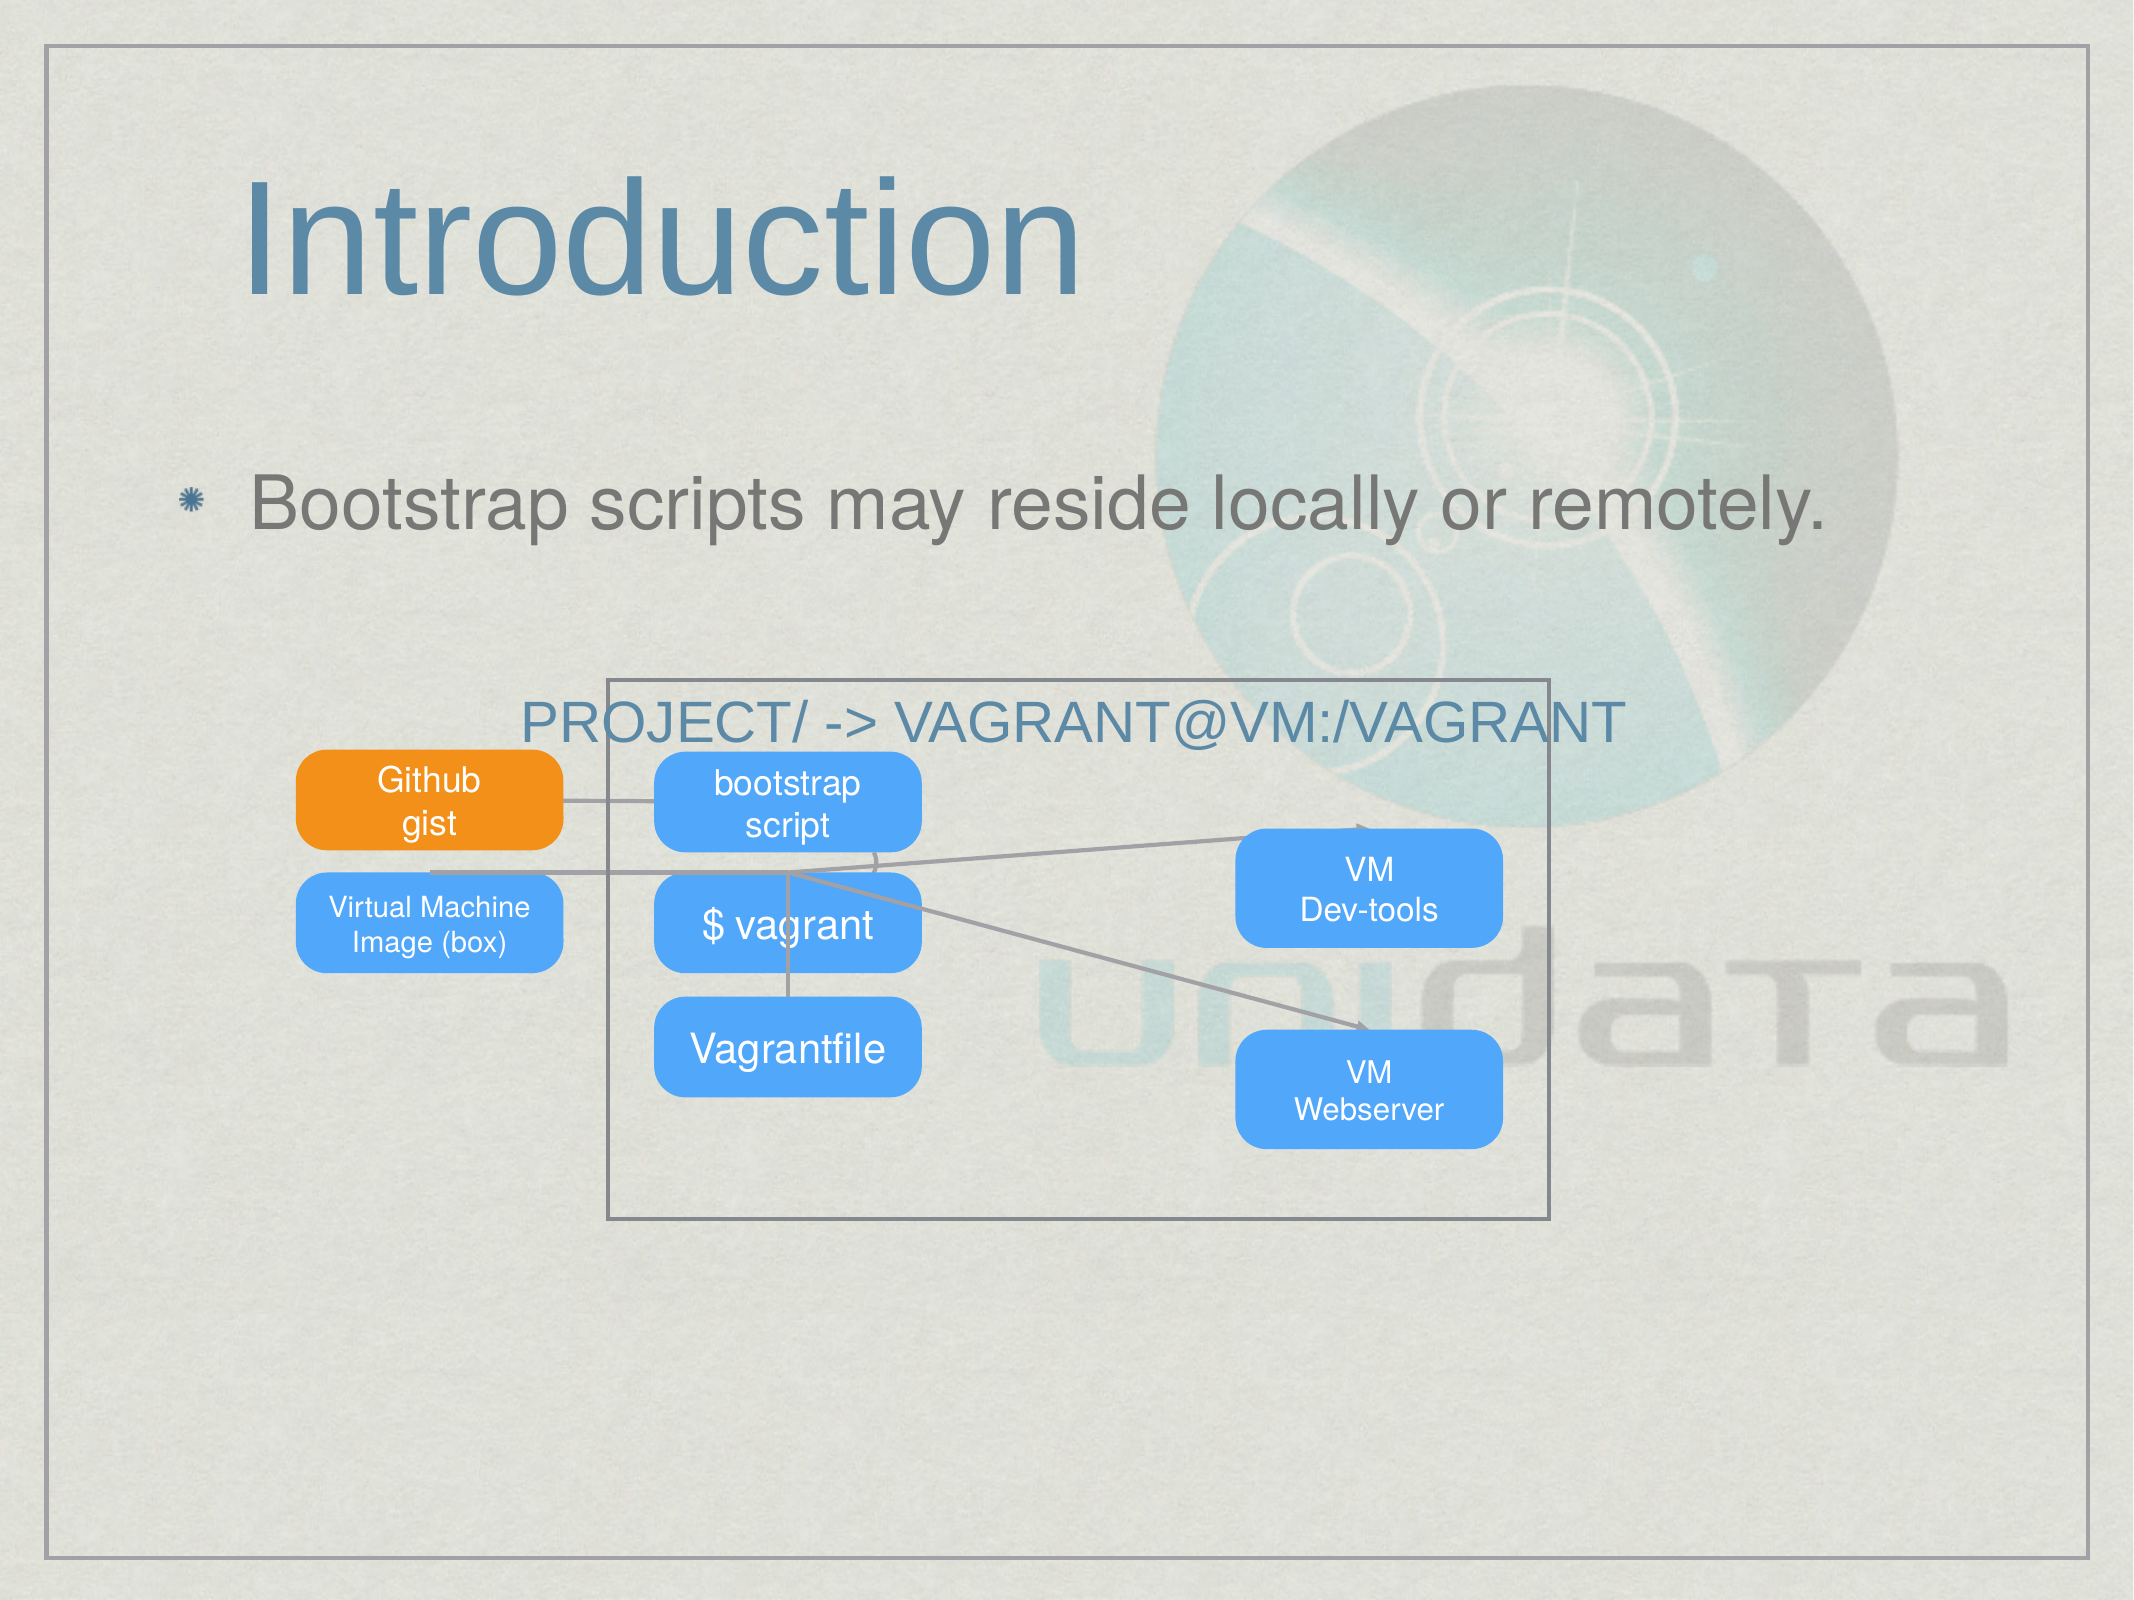

# Introduction
Bootstrap scripts may reside locally or remotely.
Project/ -> vagrant@vm:/vagrant

Github
gist
bootstrap
script

VM
Dev-tools

Virtual Machine Image (box)
$ vagrant
Vagrantfile
VM
Webserver